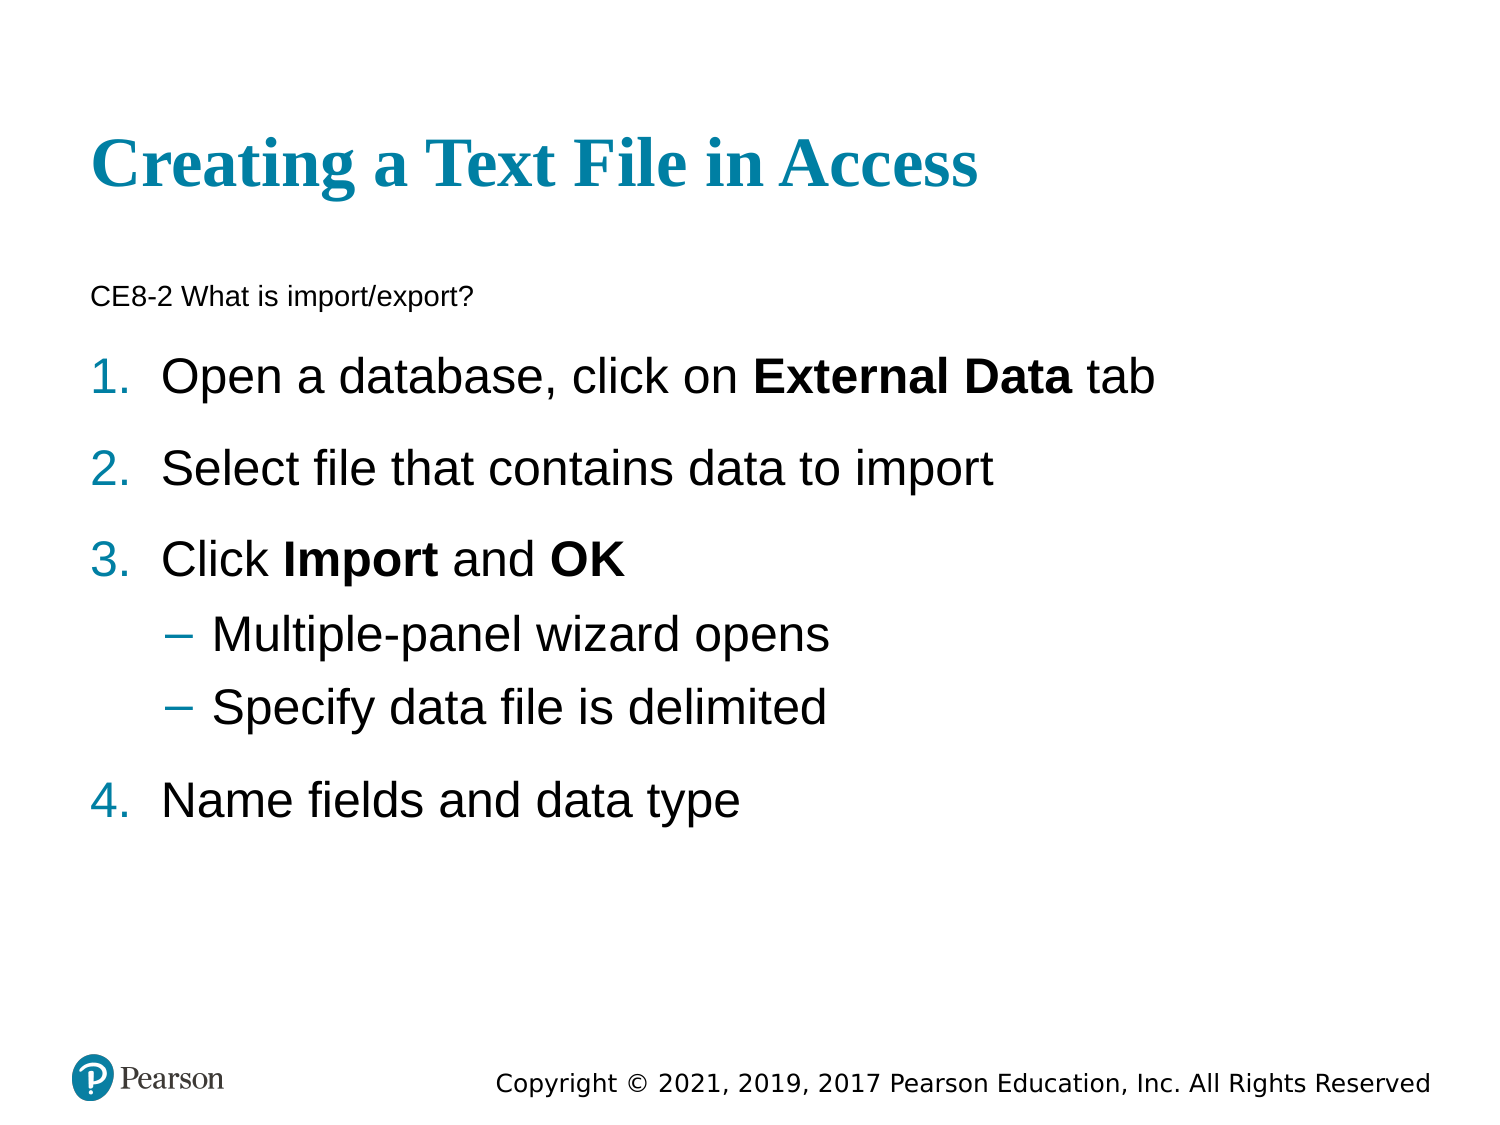

# Creating a Text File in Access
CE 8-2 What is import/export?
Open a database, click on External Data tab
Select file that contains data to import
Click Import and O K
Multiple-panel wizard opens
Specify data file is delimited
Name fields and data type